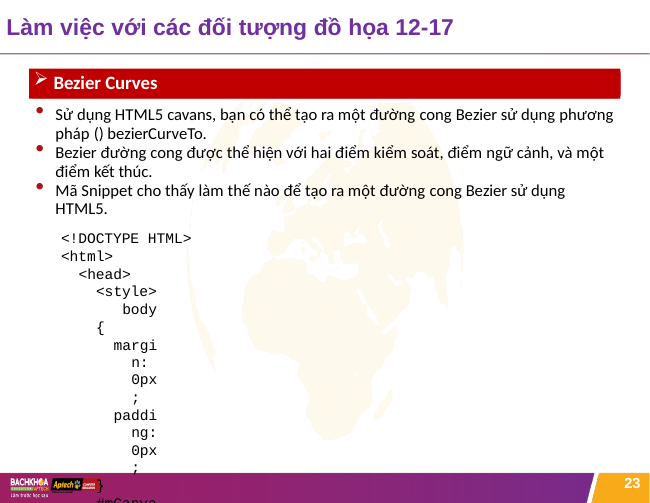

# Làm việc với các đối tượng đồ họa 12-17

Bezier Curves
Sử dụng HTML5 cavans, bạn có thể tạo ra một đường cong Bezier sử dụng phương  pháp () bezierCurveTo.
Bezier đường cong được thể hiện với hai điểm kiểm soát, điểm ngữ cảnh, và một  điểm kết thúc.
Mã Snippet cho thấy làm thế nào để tạo ra một đường cong Bezier sử dụng HTML5.
<!DOCTYPE HTML>
<html>
<head>
<style>  body
{
margin: 0px;
padding: 0px;
}
#mCanvas
{
border: 1px solid maroon;
}
</style>
23